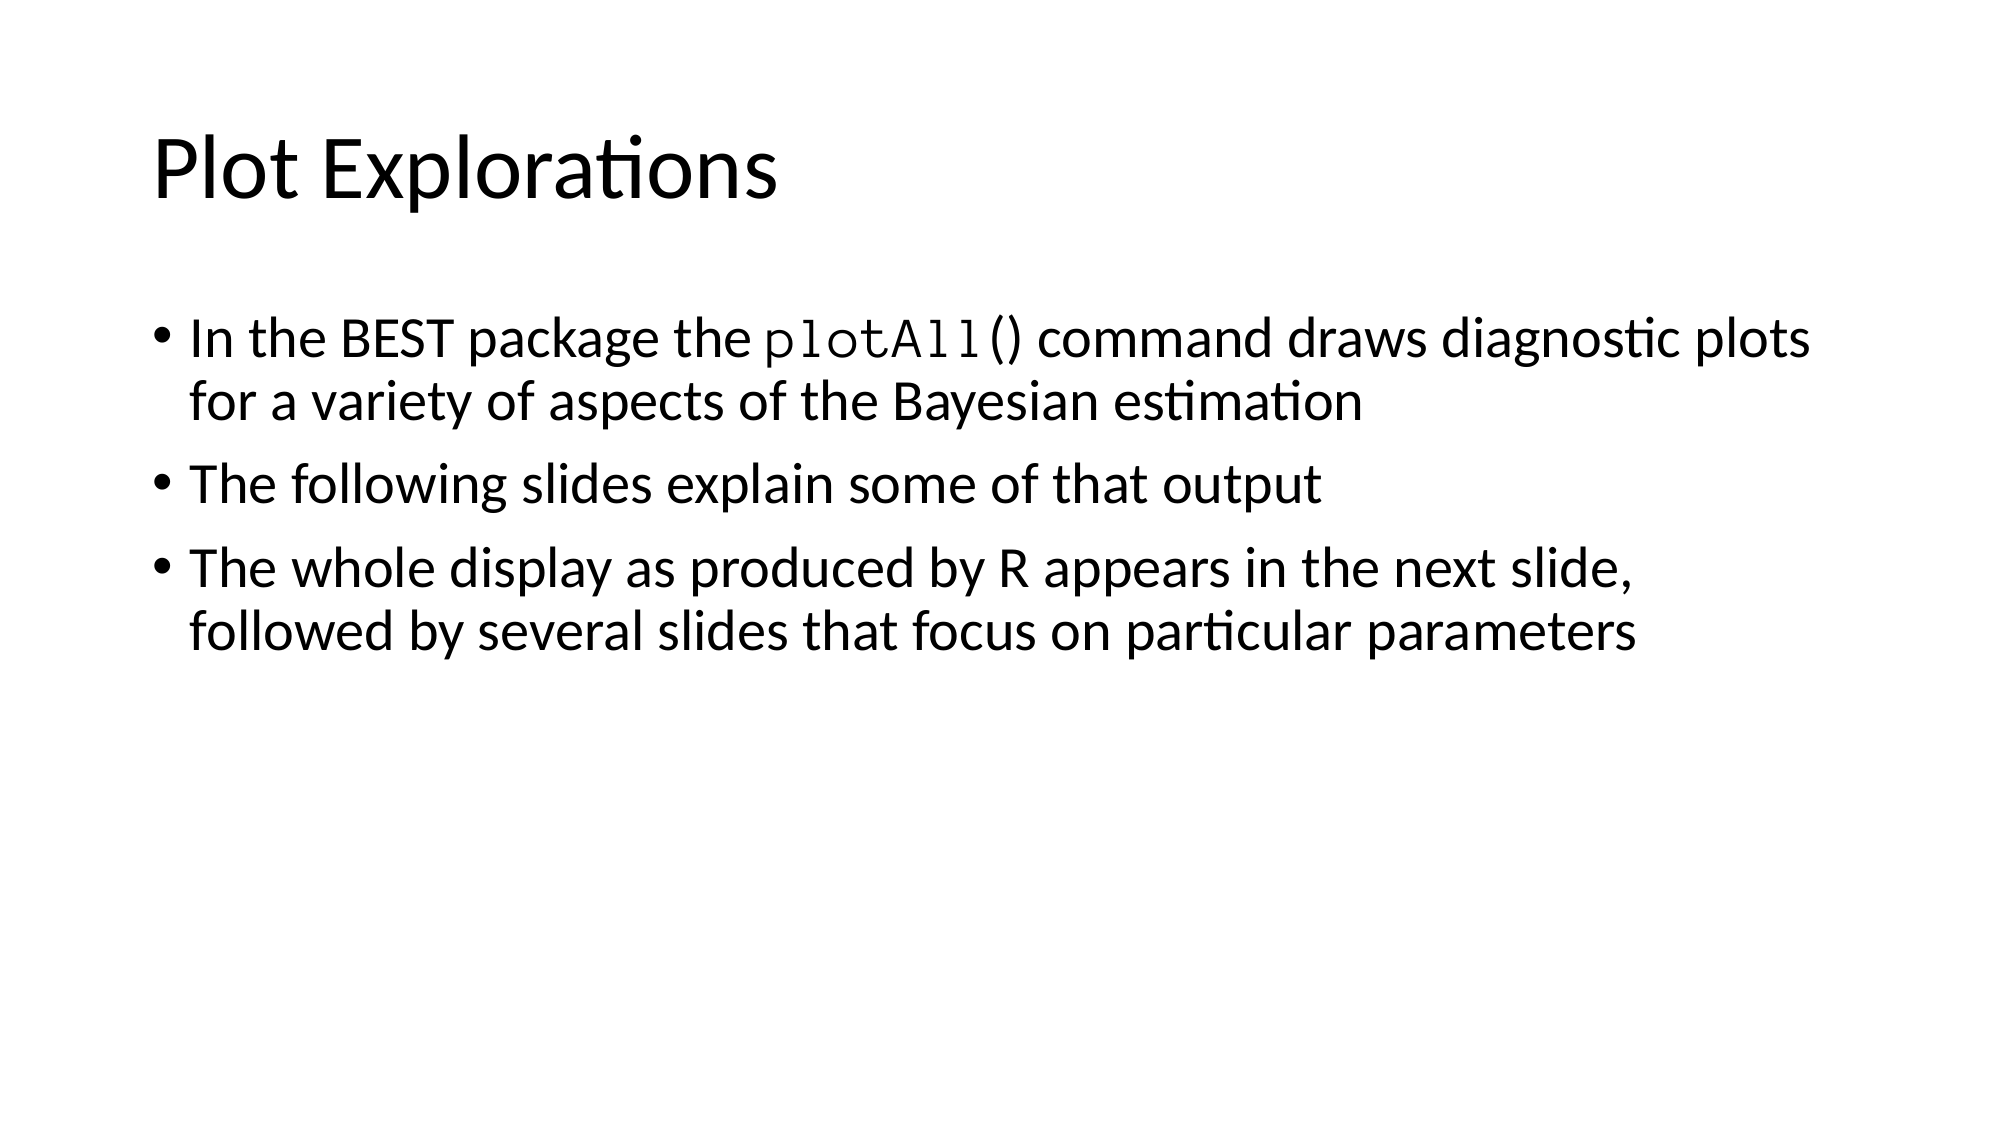

# Plot Explorations
In the BEST package the plotAll() command draws diagnostic plots for a variety of aspects of the Bayesian estimation
The following slides explain some of that output
The whole display as produced by R appears in the next slide, followed by several slides that focus on particular parameters